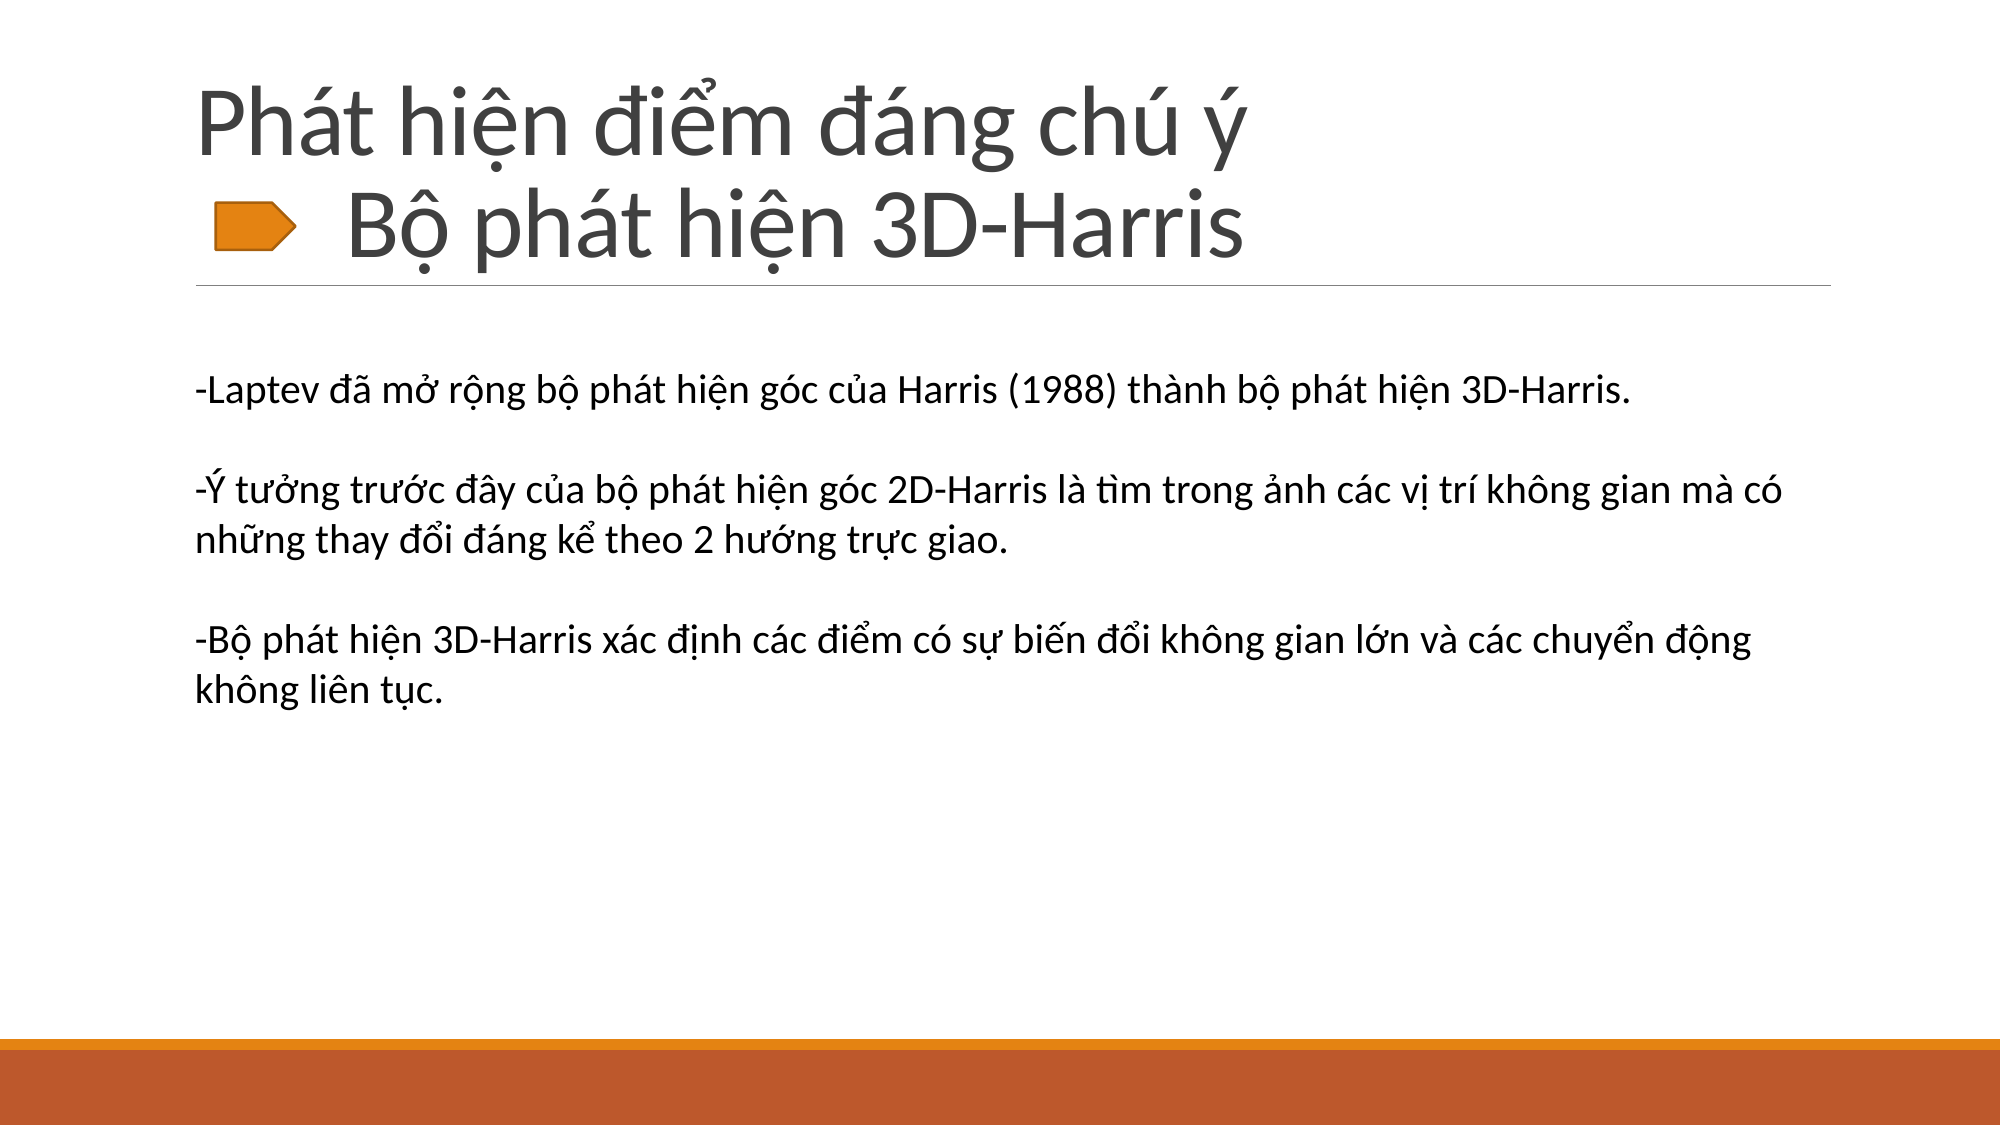

# Phát hiện điểm đáng chú ý Bộ phát hiện 3D-Harris

-Laptev đã mở rộng bộ phát hiện góc của Harris (1988) thành bộ phát hiện 3D-Harris.

-Ý tưởng trước đây của bộ phát hiện góc 2D-Harris là tìm trong ảnh các vị trí không gian mà có những thay đổi đáng kể theo 2 hướng trực giao.

-Bộ phát hiện 3D-Harris xác định các điểm có sự biến đổi không gian lớn và các chuyển động không liên tục.